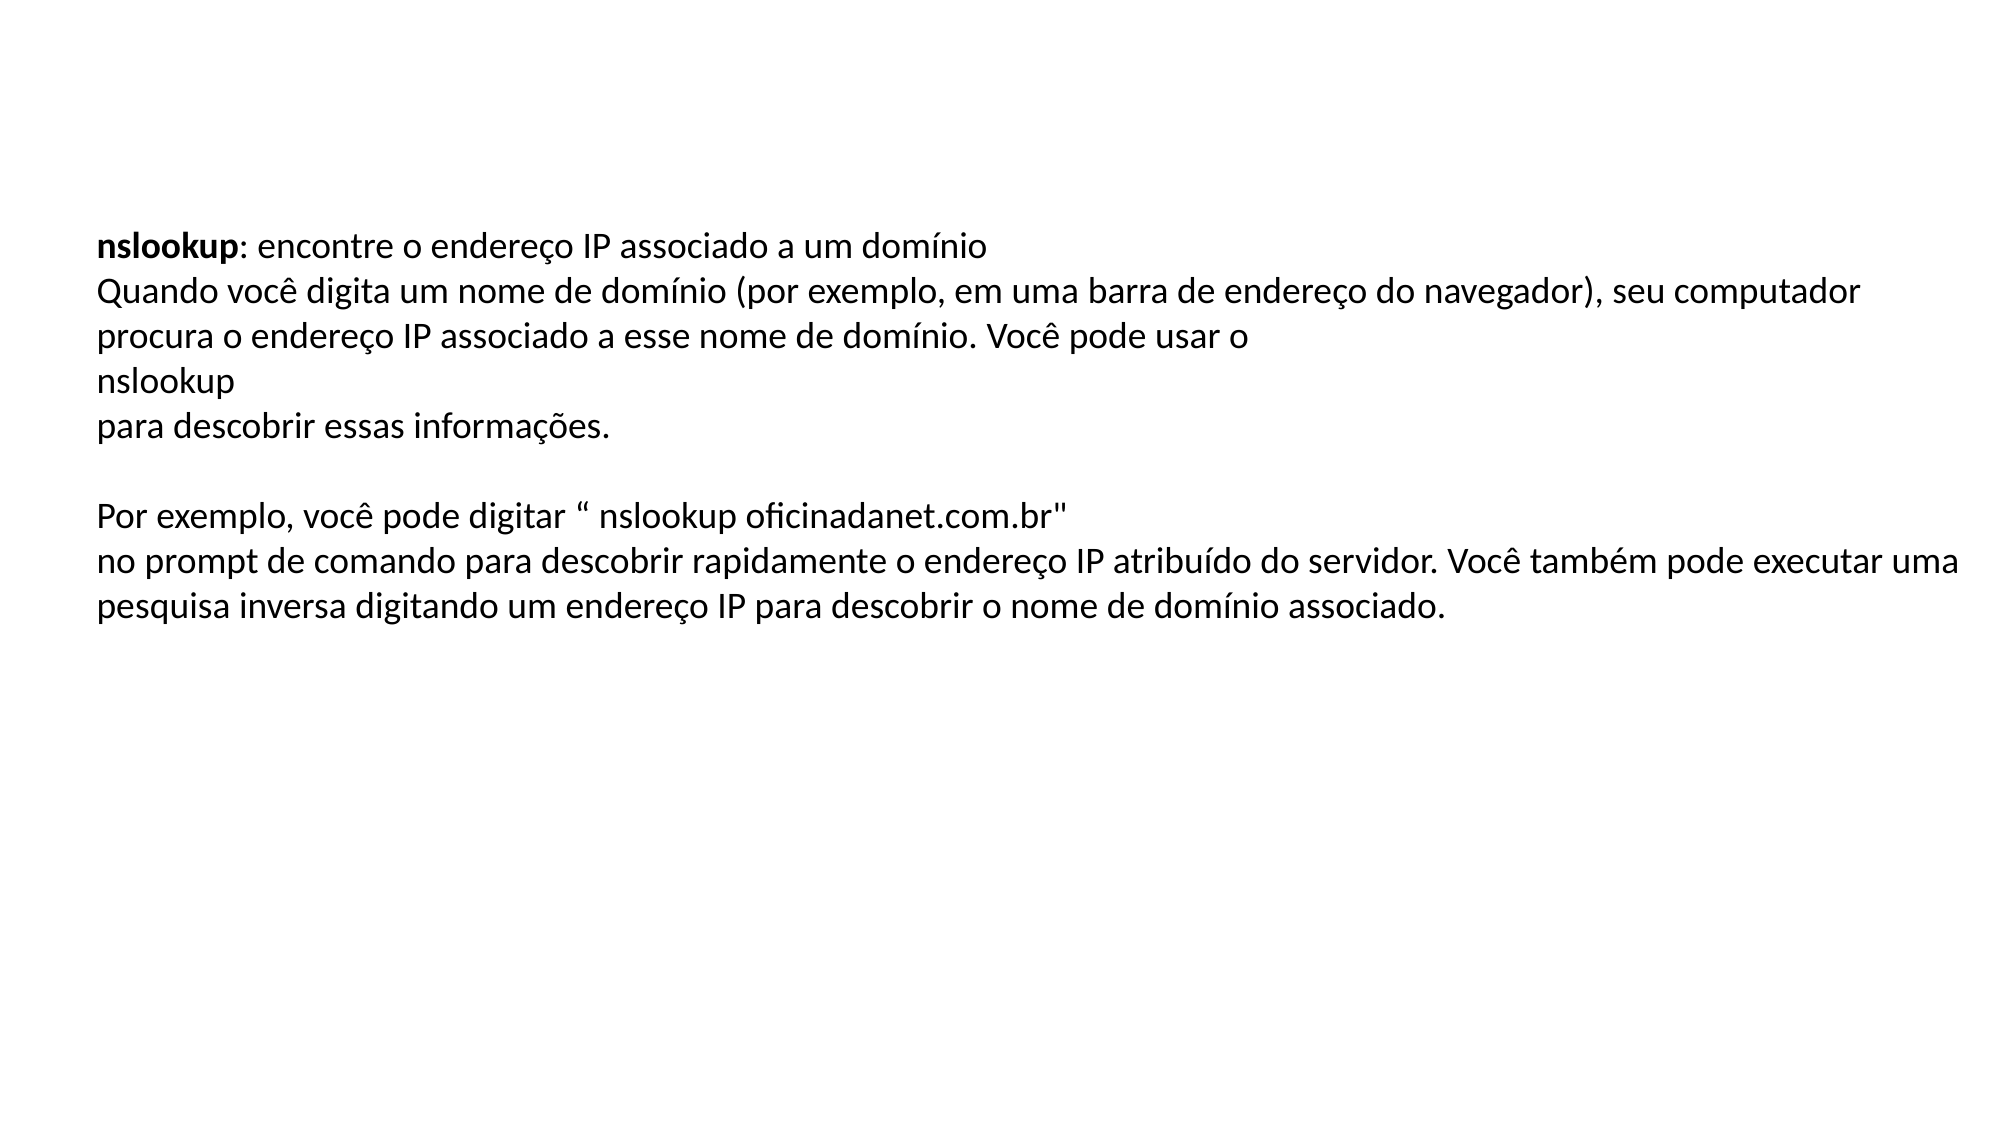

nslookup: encontre o endereço IP associado a um domínio
Quando você digita um nome de domínio (por exemplo, em uma barra de endereço do navegador), seu computador procura o endereço IP associado a esse nome de domínio. Você pode usar o
nslookup
para descobrir essas informações.

Por exemplo, você pode digitar “ nslookup oficinadanet.com.br"
no prompt de comando para descobrir rapidamente o endereço IP atribuído do servidor. Você também pode executar uma pesquisa inversa digitando um endereço IP para descobrir o nome de domínio associado.